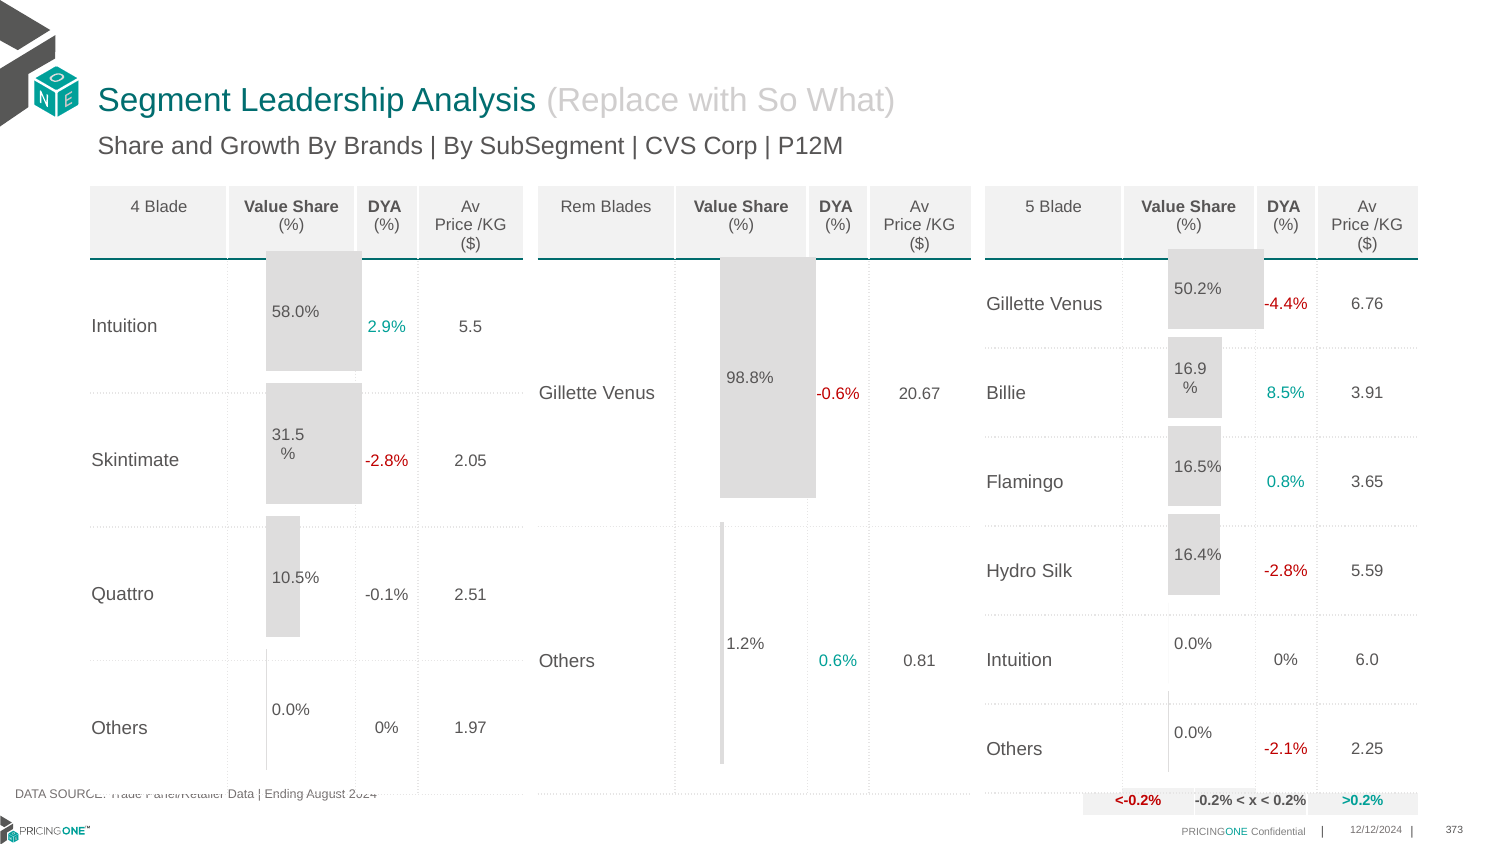

# Segment Leadership Analysis (Replace with So What)
Share and Growth By Brands | By SubSegment | CVS Corp | P12M
| Rem Blades | Value Share (%) | DYA (%) | Av Price /KG ($) |
| --- | --- | --- | --- |
| Gillette Venus |  | -0.6% | 20.67 |
| Others |  | 0.6% | 0.81 |
| 4 Blade | Value Share (%) | DYA (%) | Av Price /KG ($) |
| --- | --- | --- | --- |
| Intuition |  | 2.9% | 5.5 |
| Skintimate |  | -2.8% | 2.05 |
| Quattro |  | -0.1% | 2.51 |
| Others |  | 0% | 1.97 |
| 5 Blade | Value Share (%) | DYA (%) | Av Price /KG ($) |
| --- | --- | --- | --- |
| Gillette Venus |  | -4.4% | 6.76 |
| Billie |  | 8.5% | 3.91 |
| Flamingo |  | 0.8% | 3.65 |
| Hydro Silk |  | -2.8% | 5.59 |
| Intuition |  | 0% | 6.0 |
| Others |  | -2.1% | 2.25 |

### Chart

| Category | CVS Corp | 4 Blade |
|---|---|
|  | 0.5795022869373767 |

### Chart

| Category | CVS Corp | Rem Blades |
|---|---|
|  | 0.9880240822447782 |

### Chart

| Category | CVS Corp | 5 Blade |
|---|---|
|  | 0.5019157351364727 |
DATA SOURCE: Trade Panel/Retailer Data | Ending August 2024
| <-0.2% | -0.2% < x < 0.2% | >0.2% |
| --- | --- | --- |

12/12/2024
373